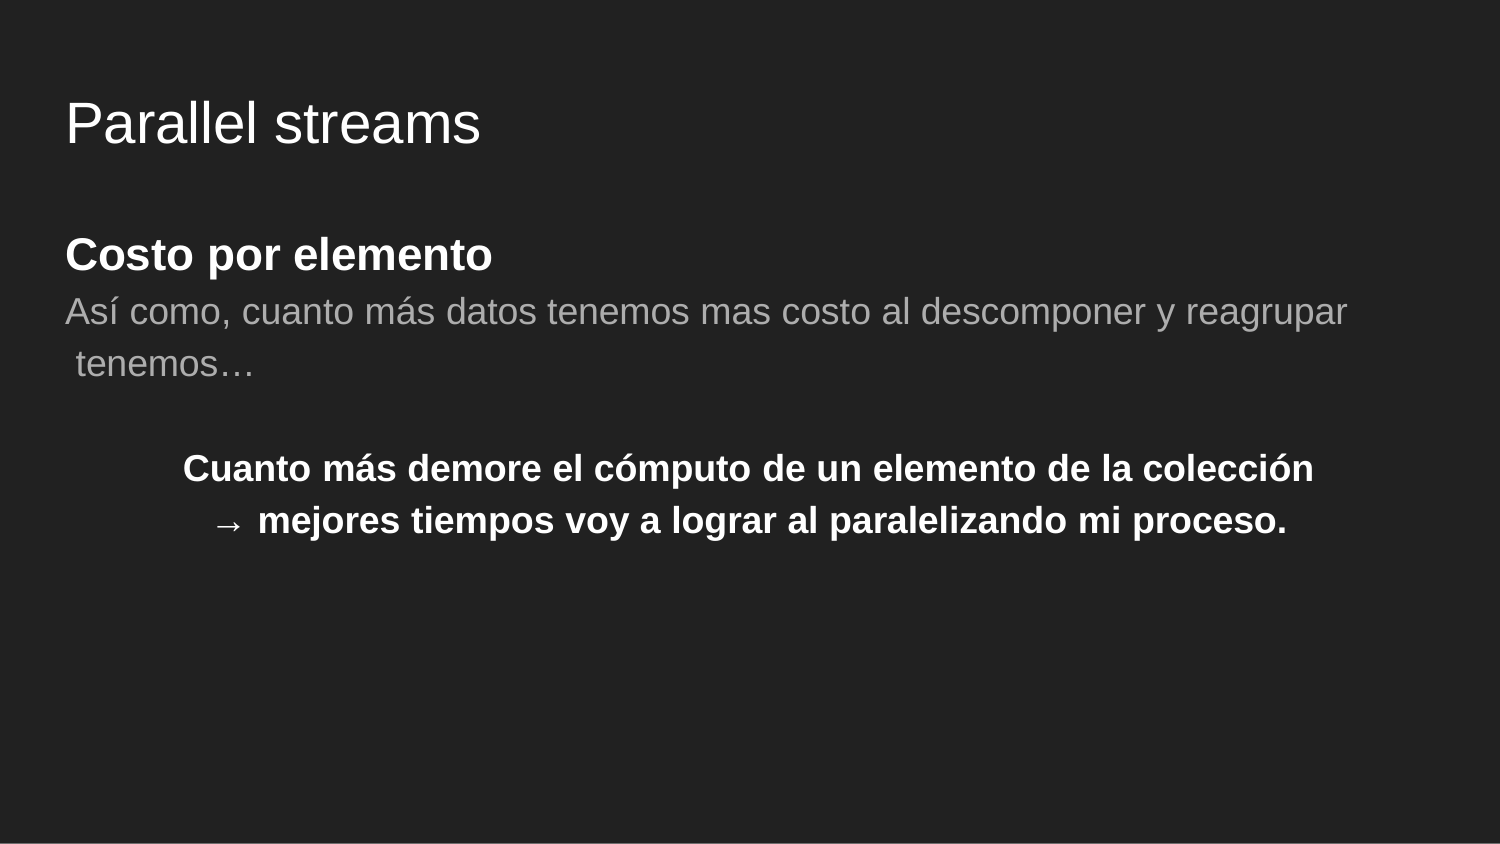

# Parallel streams
Costo por elemento
Así como, cuanto más datos tenemos mas costo al descomponer y reagrupar  tenemos…

Cuanto más demore el cómputo de un elemento de la colección
→ mejores tiempos voy a lograr al paralelizando mi proceso.